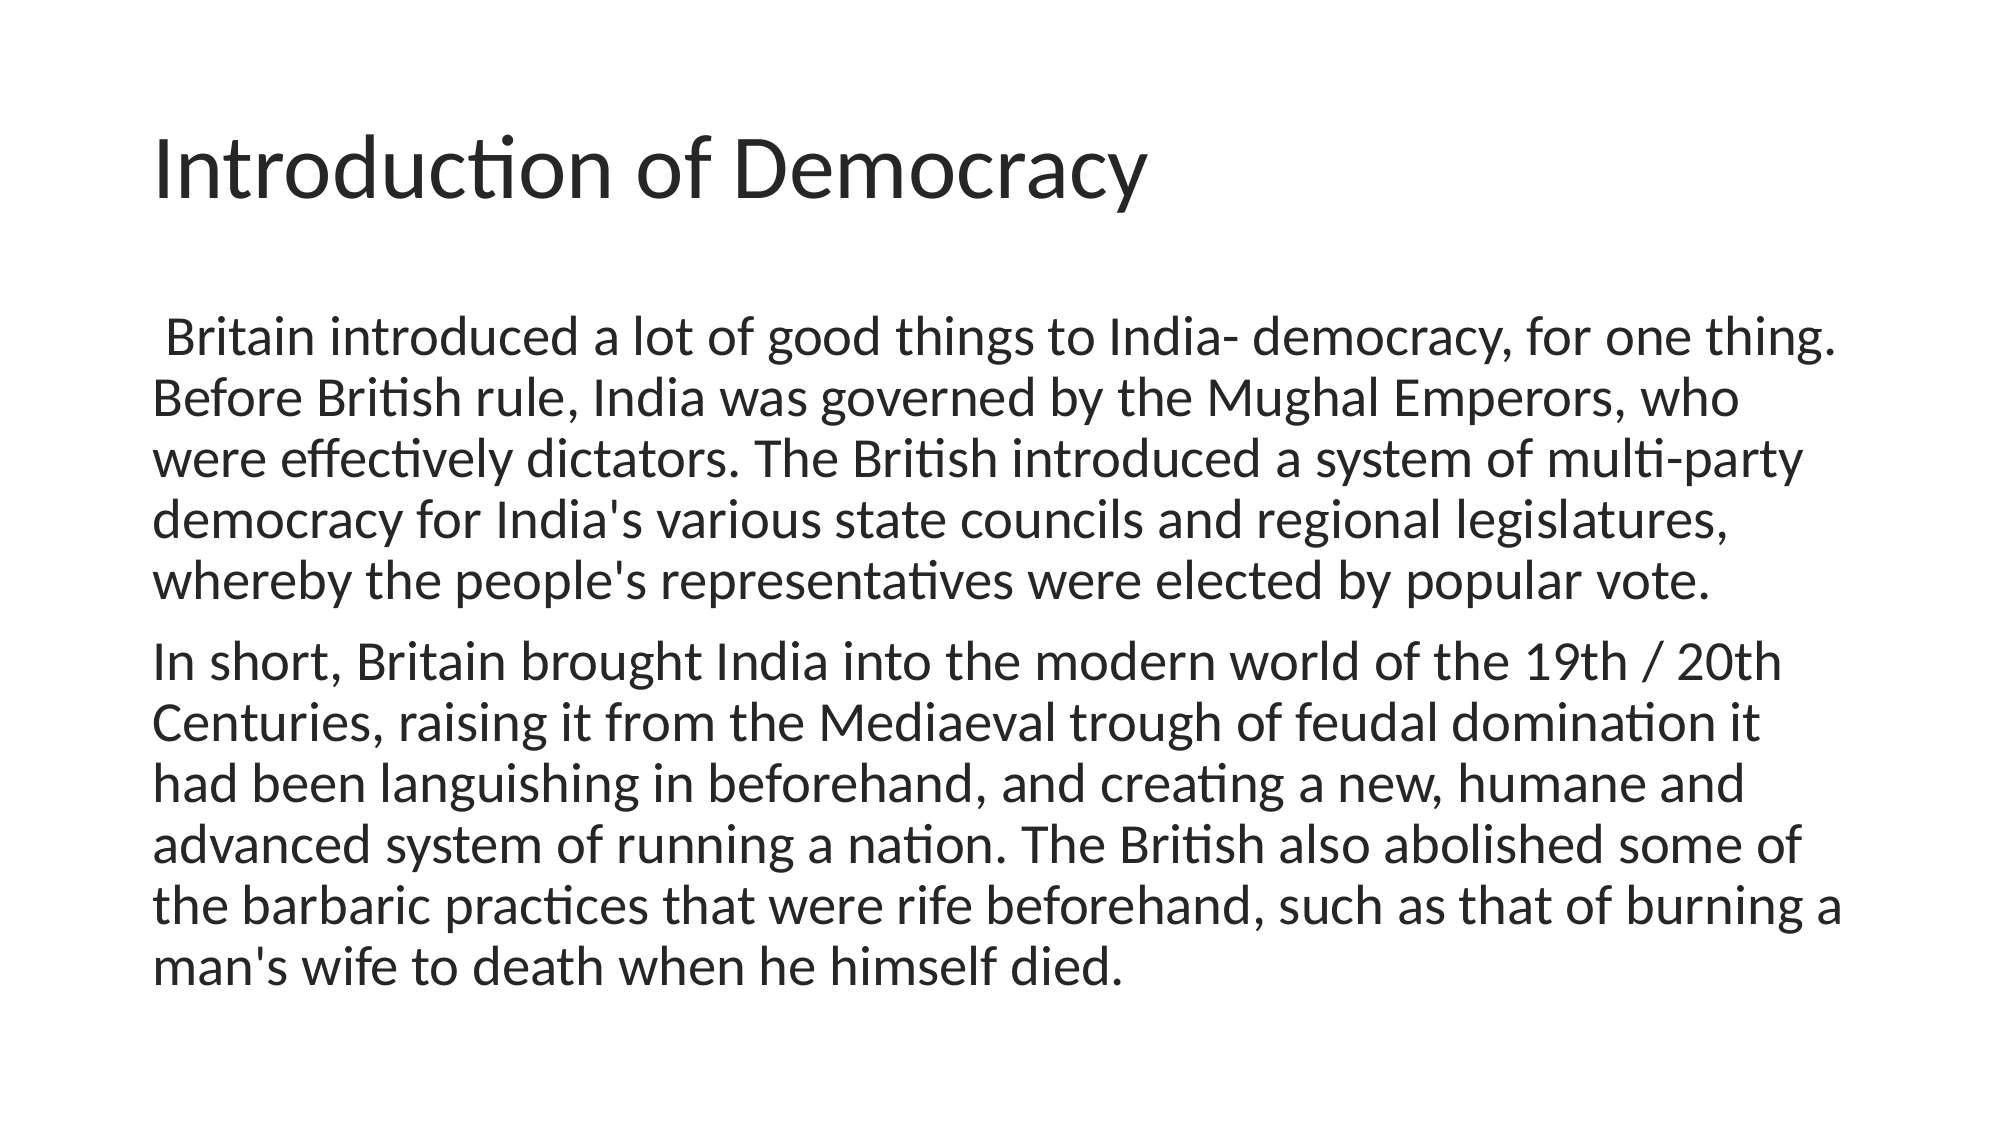

# Introduction of Democracy
 Britain introduced a lot of good things to India- democracy, for one thing. Before British rule, India was governed by the Mughal Emperors, who were effectively dictators. The British introduced a system of multi-party democracy for India's various state councils and regional legislatures, whereby the people's representatives were elected by popular vote.
In short, Britain brought India into the modern world of the 19th / 20th Centuries, raising it from the Mediaeval trough of feudal domination it had been languishing in beforehand, and creating a new, humane and advanced system of running a nation. The British also abolished some of the barbaric practices that were rife beforehand, such as that of burning a man's wife to death when he himself died.